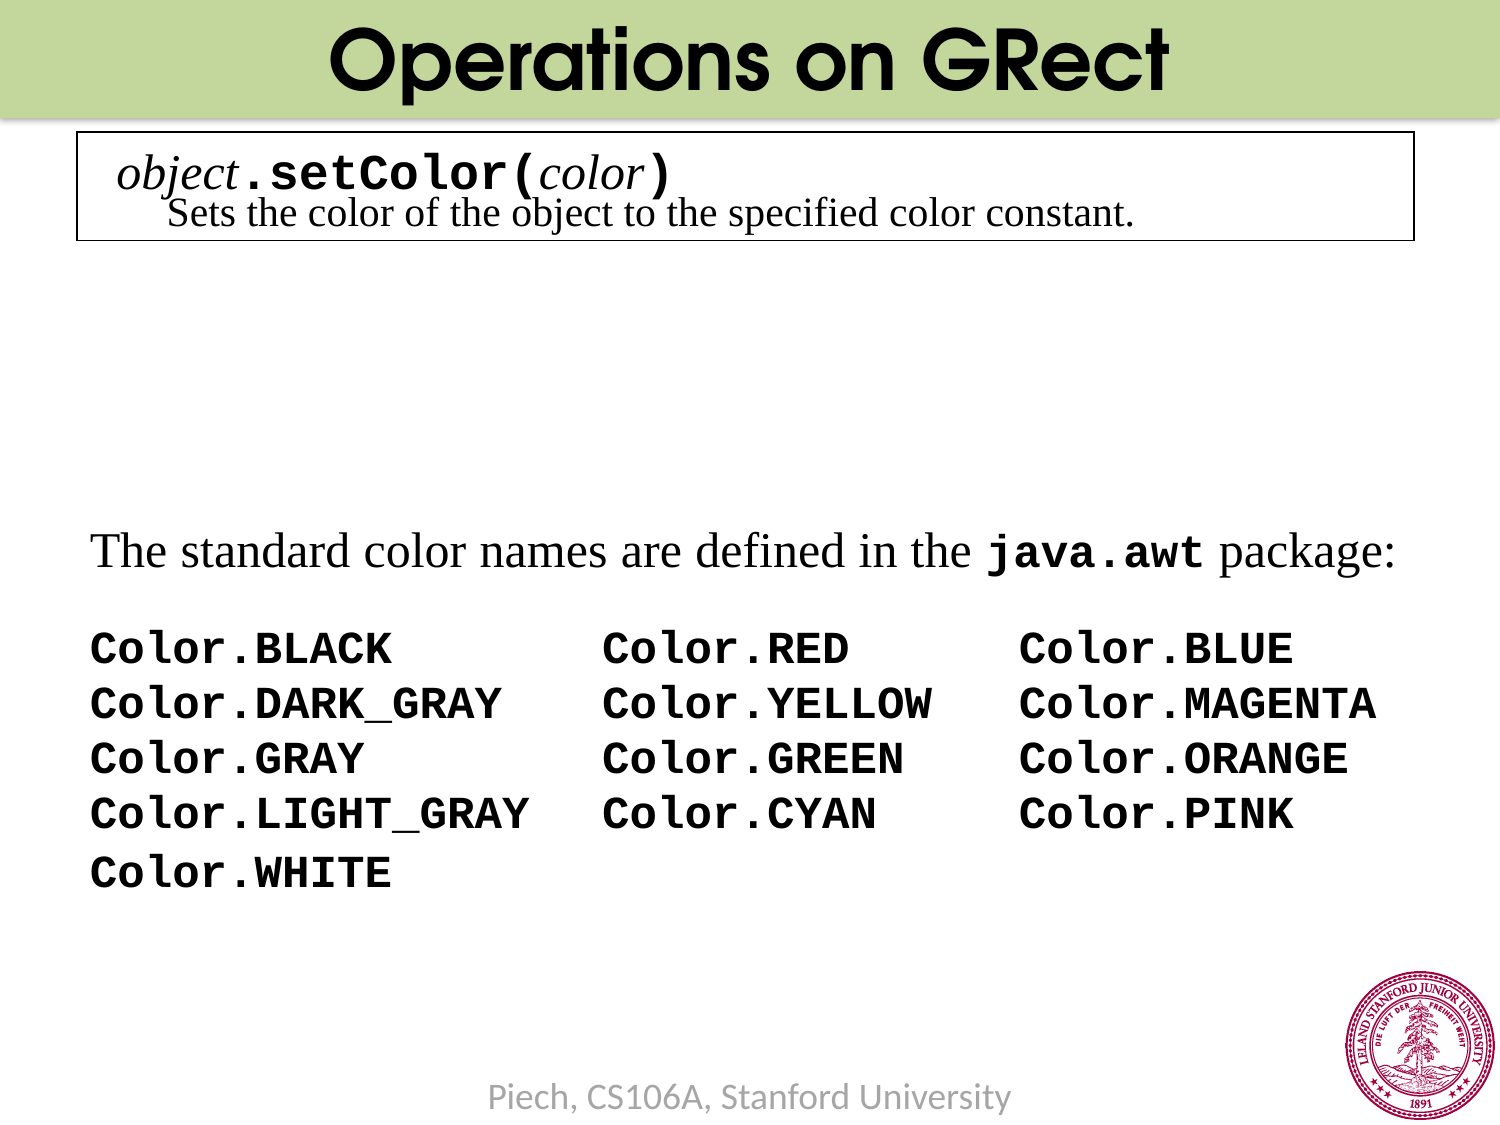

Operations on GRect

object.setColor(color)
Sets the color of the object to the specified color constant.
The standard color names are defined in the java.awt package:
Color.BLACK
Color.DARK_GRAY
Color.GRAY
Color.LIGHT_GRAY
Color.WHITE
Color.RED
Color.YELLOW
Color.GREEN
Color.CYAN
Color.BLUE
Color.MAGENTA
Color.ORANGE
Color.PINK